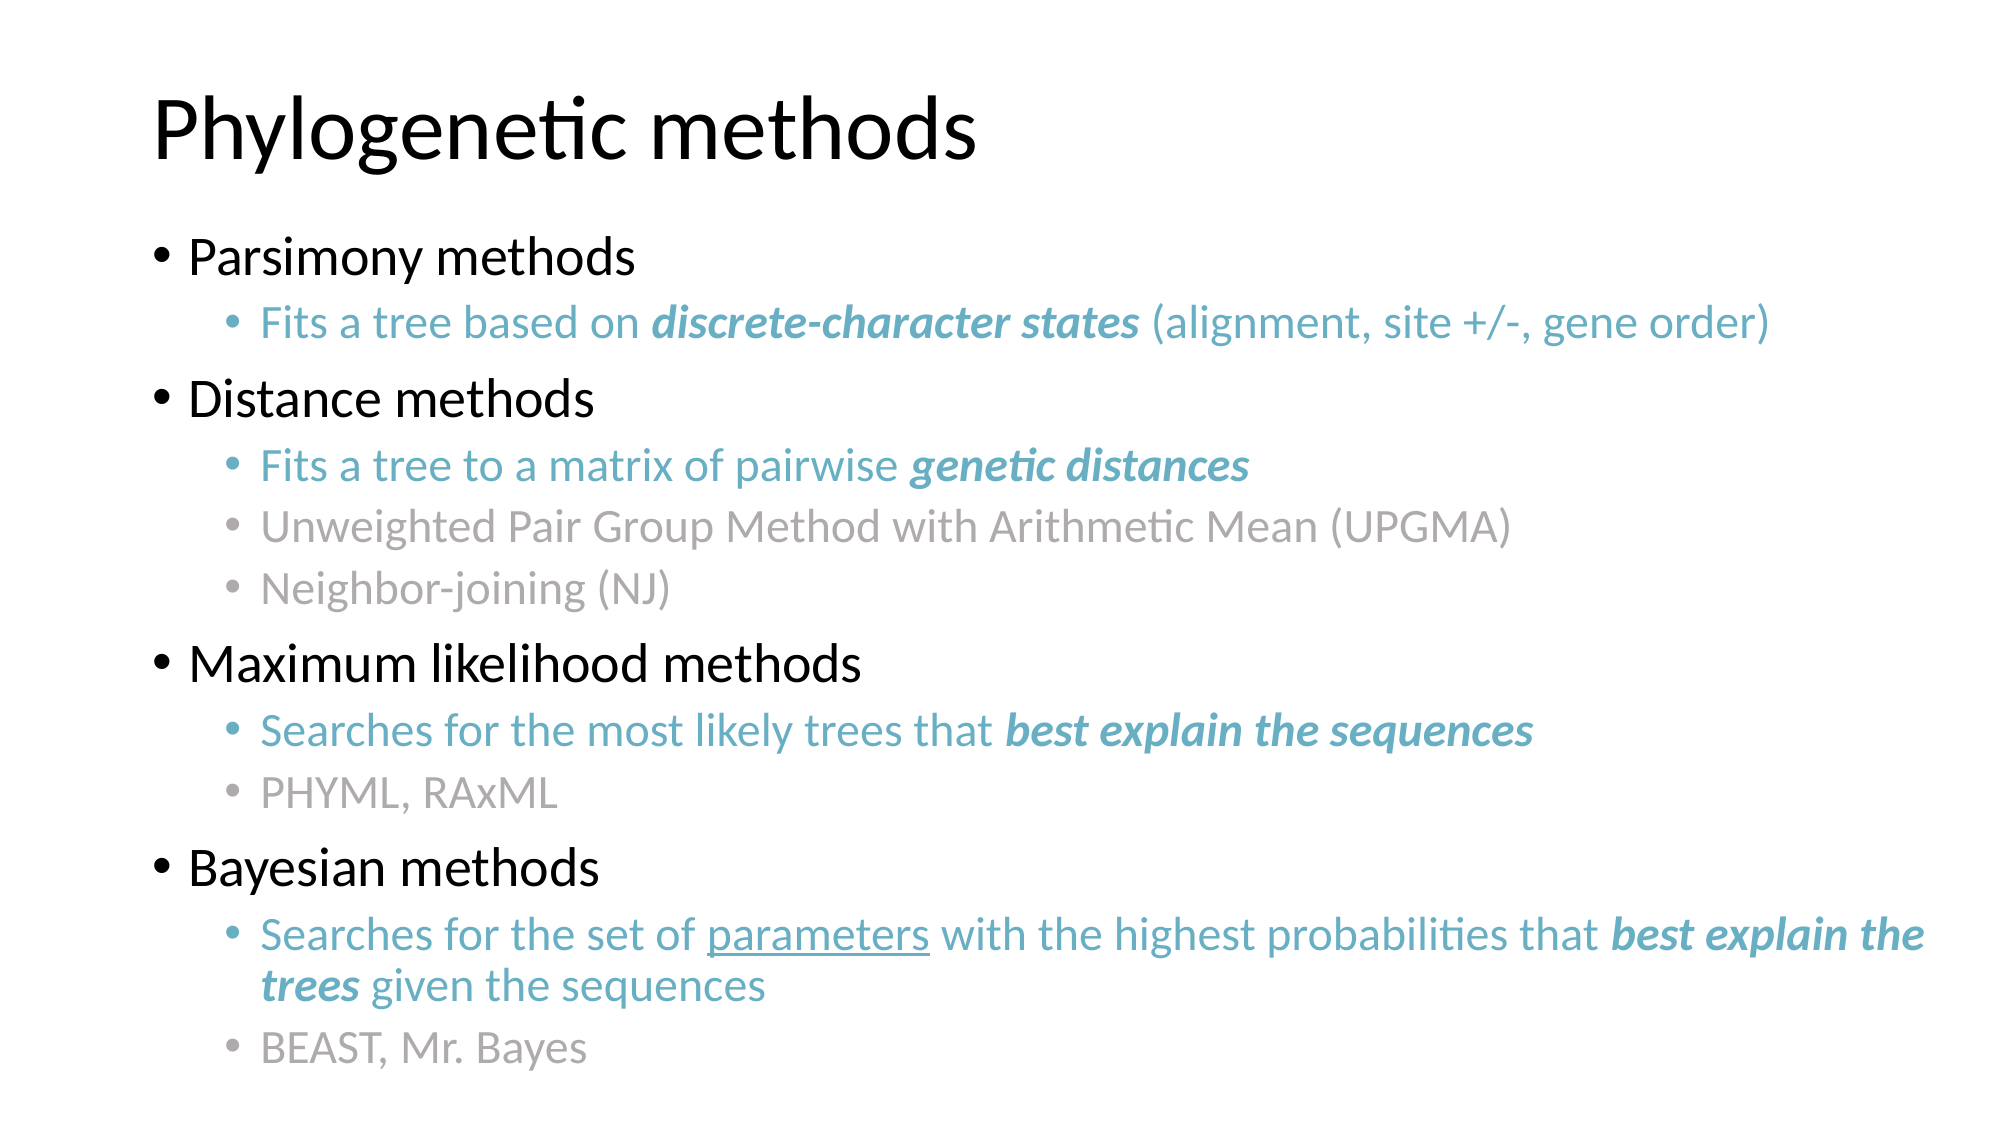

Phylogenetic methods
Parsimony methods
Fits a tree based on discrete-character states (alignment, site +/-, gene order)
Distance methods
Fits a tree to a matrix of pairwise genetic distances
Unweighted Pair Group Method with Arithmetic Mean (UPGMA)
Neighbor-joining (NJ)
Maximum likelihood methods
Searches for the most likely trees that best explain the sequences
PHYML, RAxML
Bayesian methods
Searches for the set of parameters with the highest probabilities that best explain the trees given the sequences
BEAST, Mr. Bayes